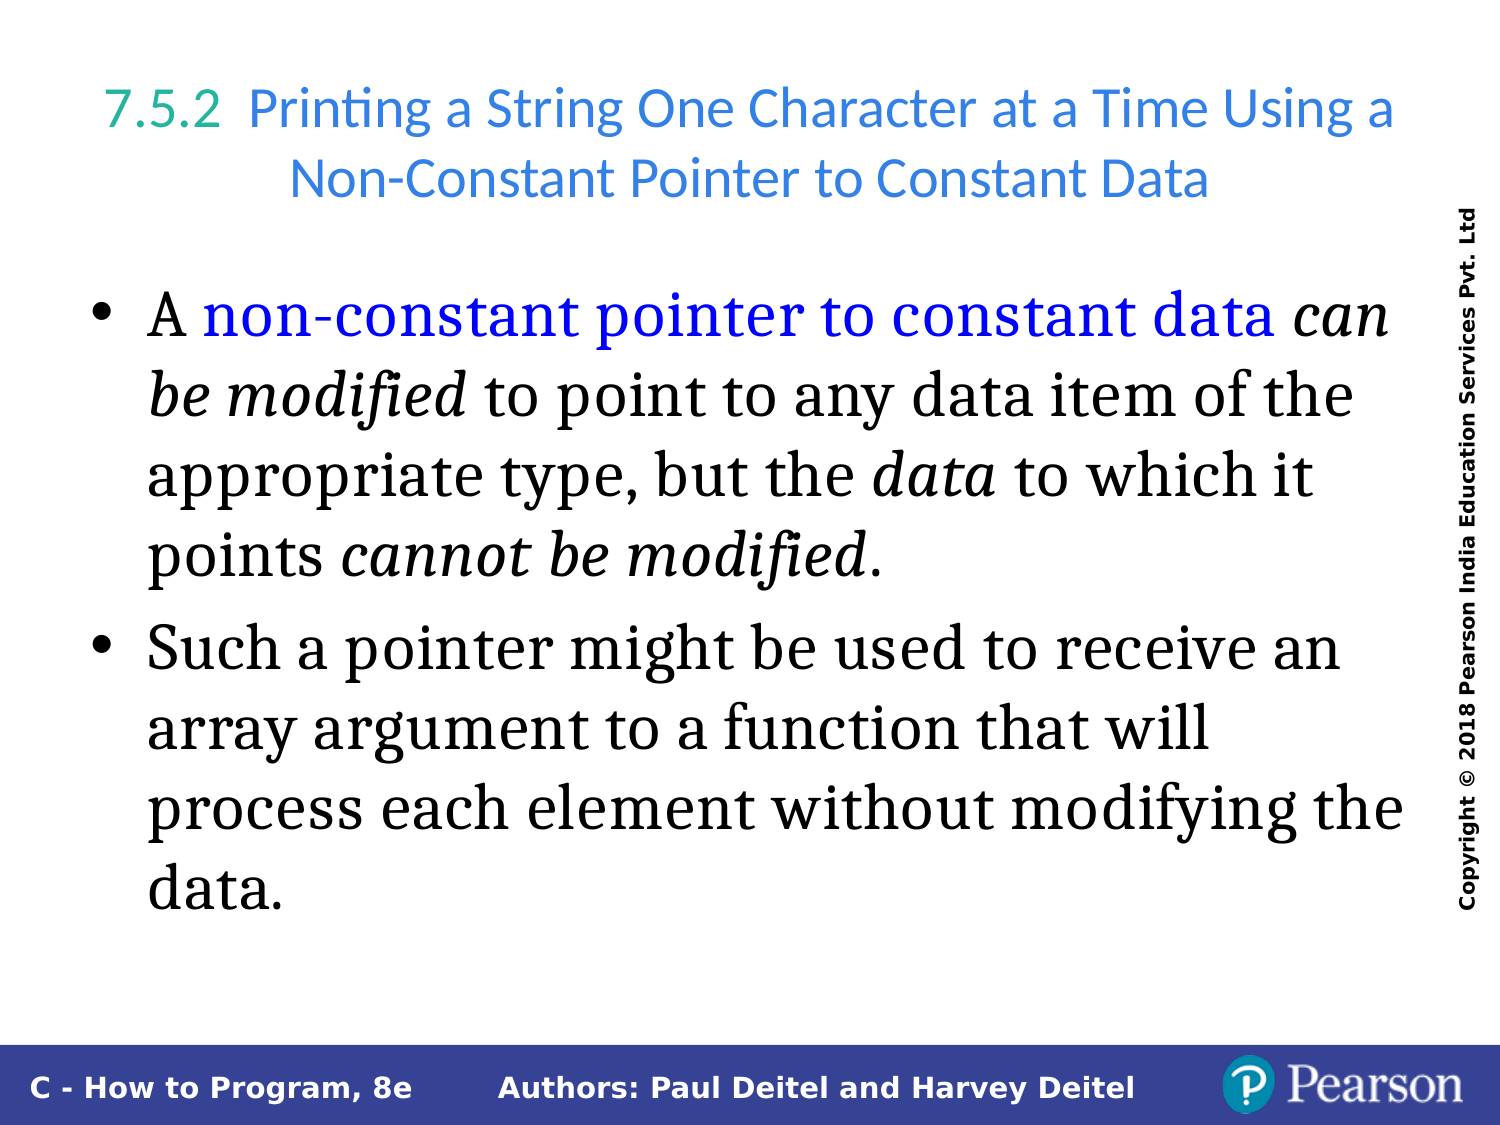

# 7.5.2  Printing a String One Character at a Time Using a Non-Constant Pointer to Constant Data
A non-constant pointer to constant data can be modified to point to any data item of the appropriate type, but the data to which it points cannot be modified.
Such a pointer might be used to receive an array argument to a function that will process each element without modifying the data.